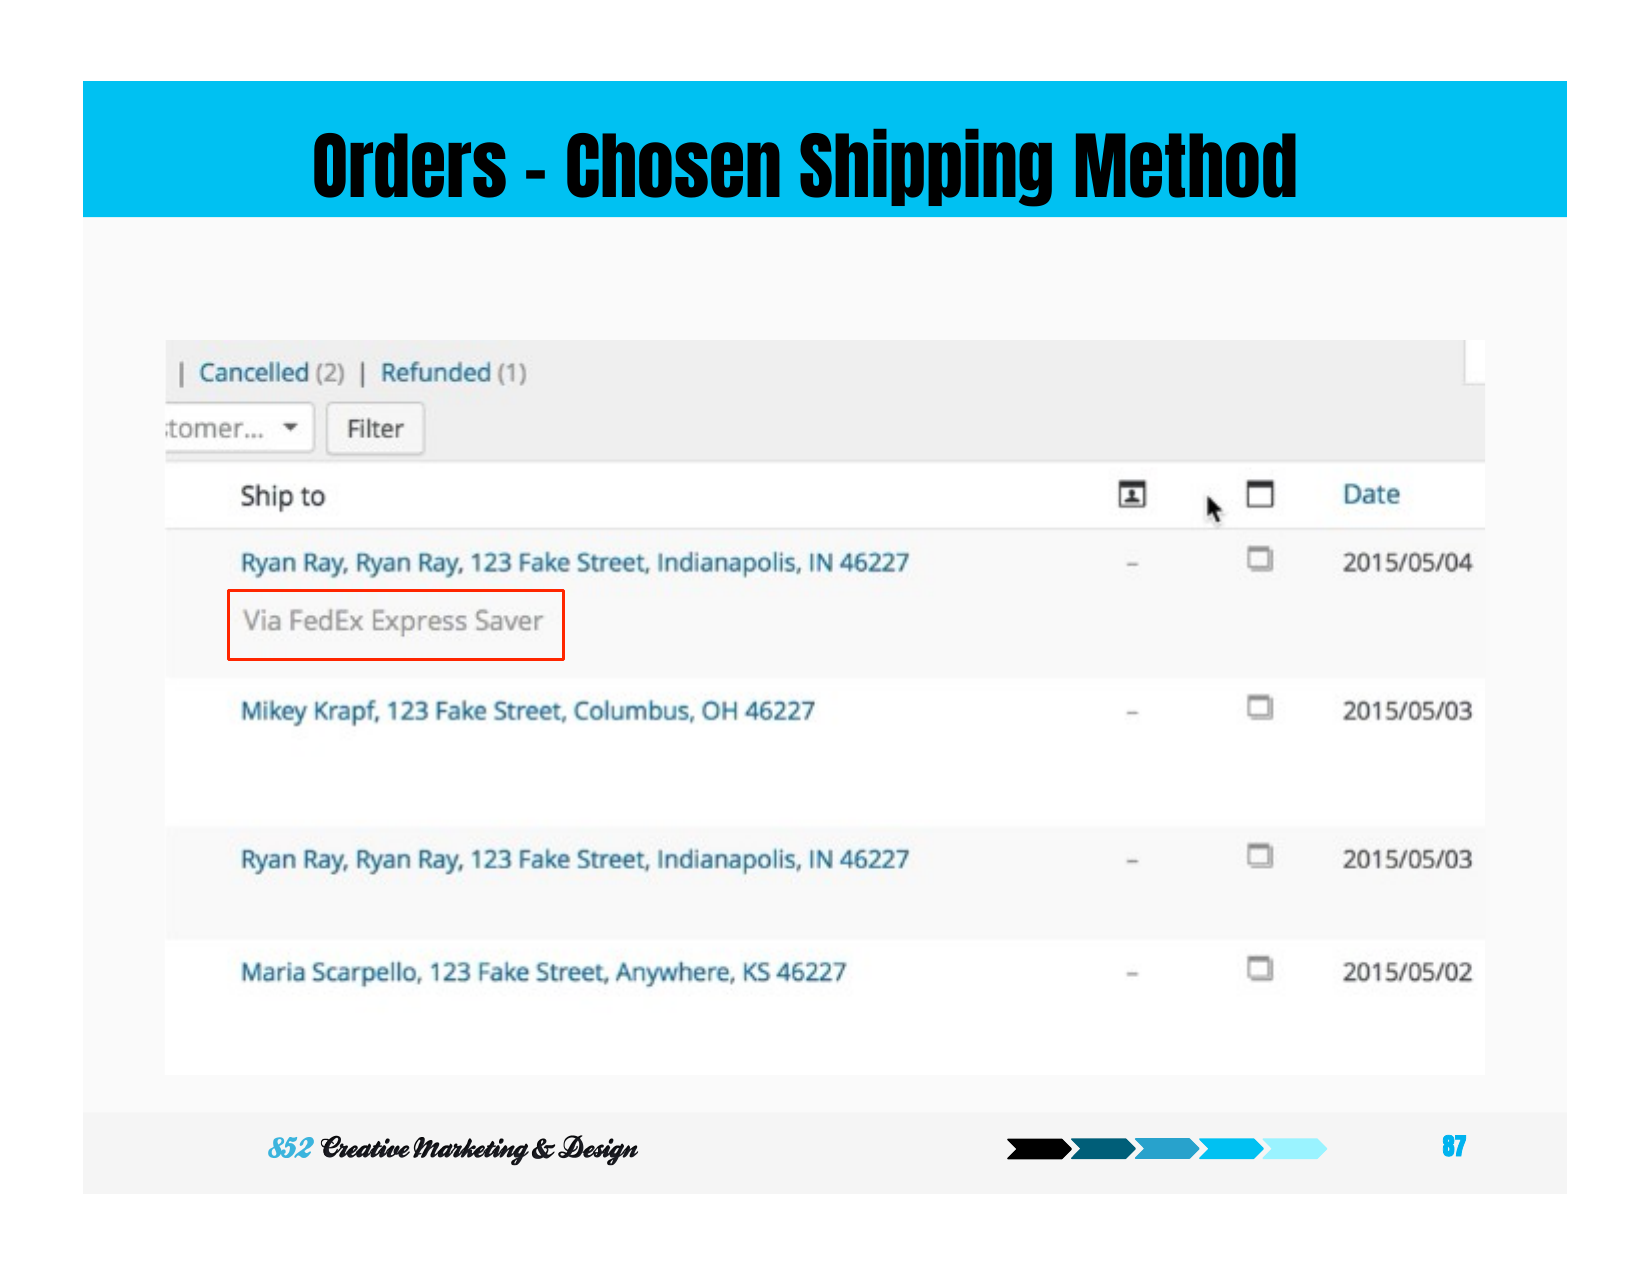

# Orders – Chosen Shipping Method

87